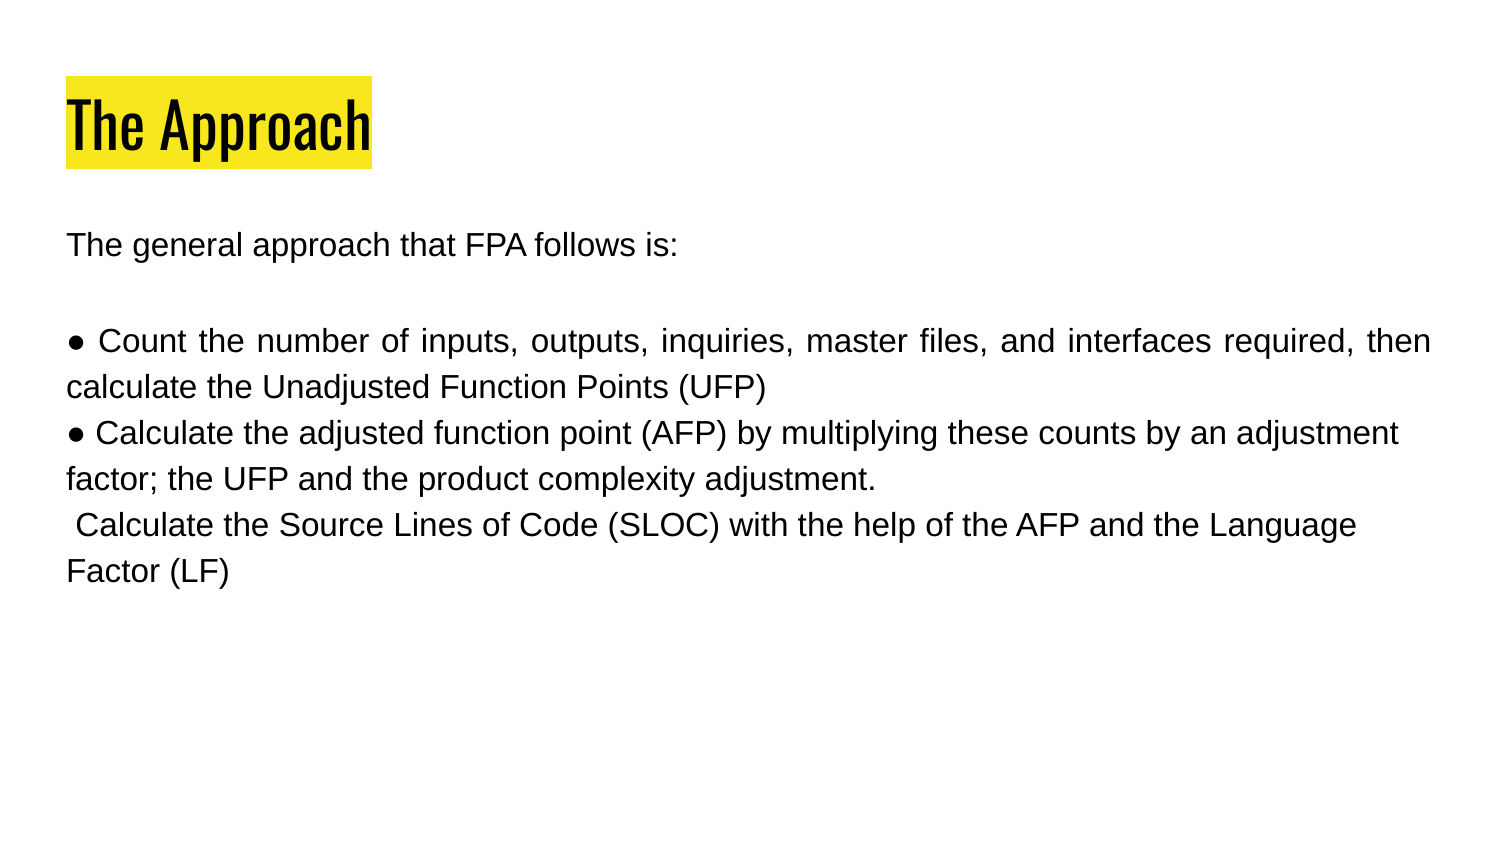

# The Approach
The general approach that FPA follows is:
● Count the number of inputs, outputs, inquiries, master files, and interfaces required, then calculate the Unadjusted Function Points (UFP)
● Calculate the adjusted function point (AFP) by multiplying these counts by an adjustment factor; the UFP and the product complexity adjustment.
 Calculate the Source Lines of Code (SLOC) with the help of the AFP and the Language Factor (LF)